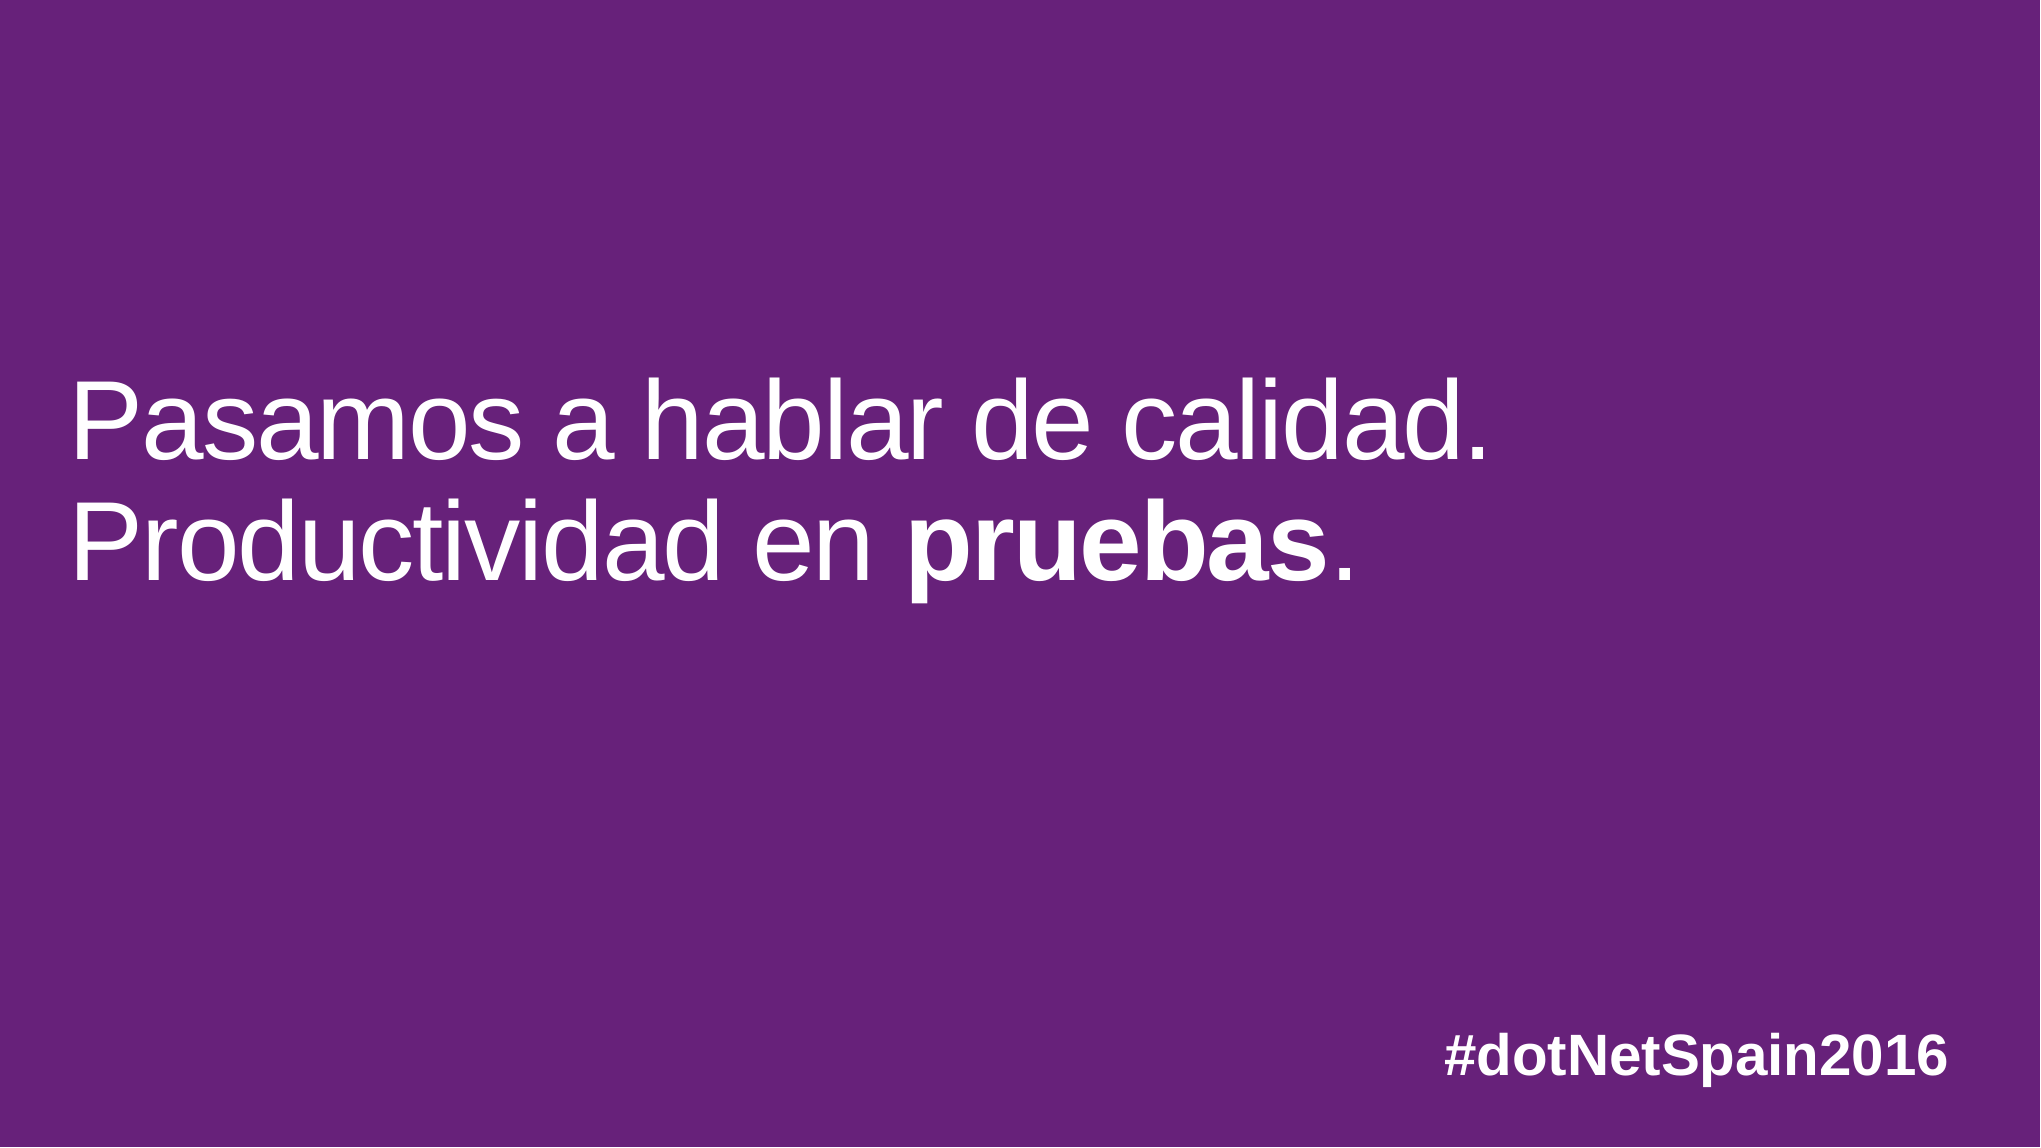

# Pasamos a hablar de calidad. Productividad en pruebas.